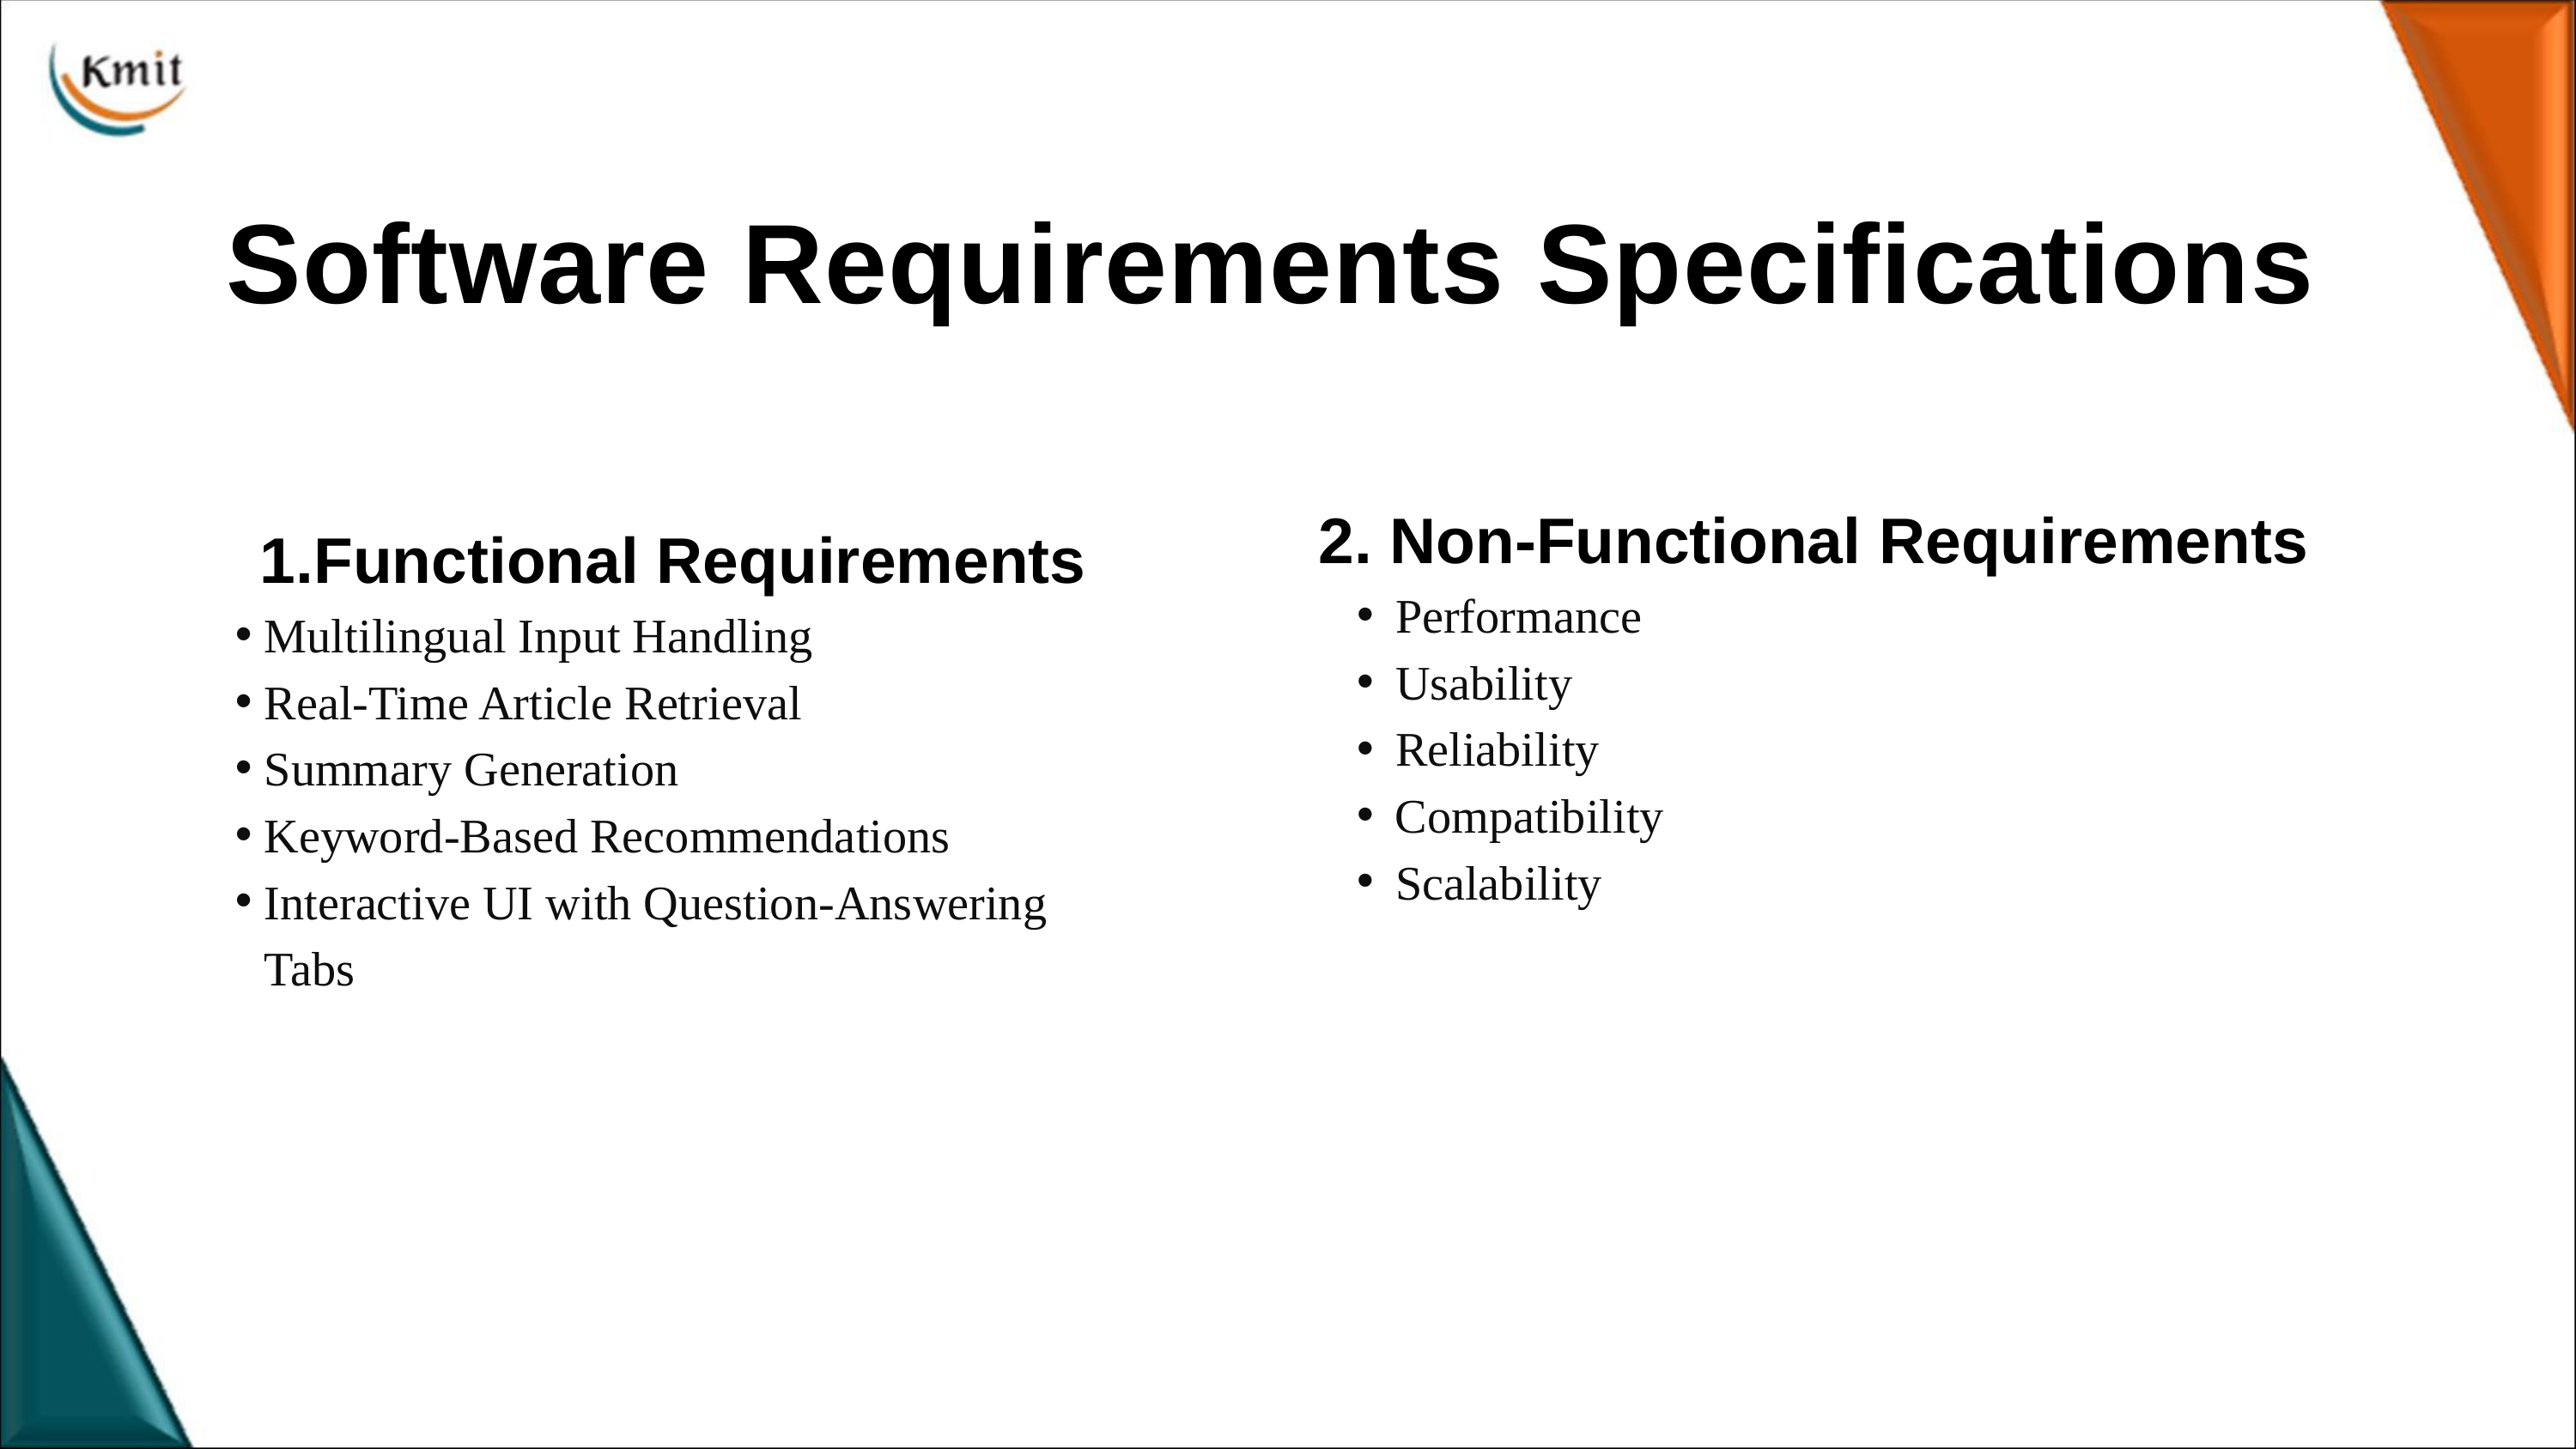

Software Requirements Specifications
2. Non-Functional Requirements
Performance
Usability
Reliability
Compatibility
Scalability
Functional Requirements
Multilingual Input Handling
Real-Time Article Retrieval
Summary Generation
Keyword-Based Recommendations
Interactive UI with Question-Answering Tabs